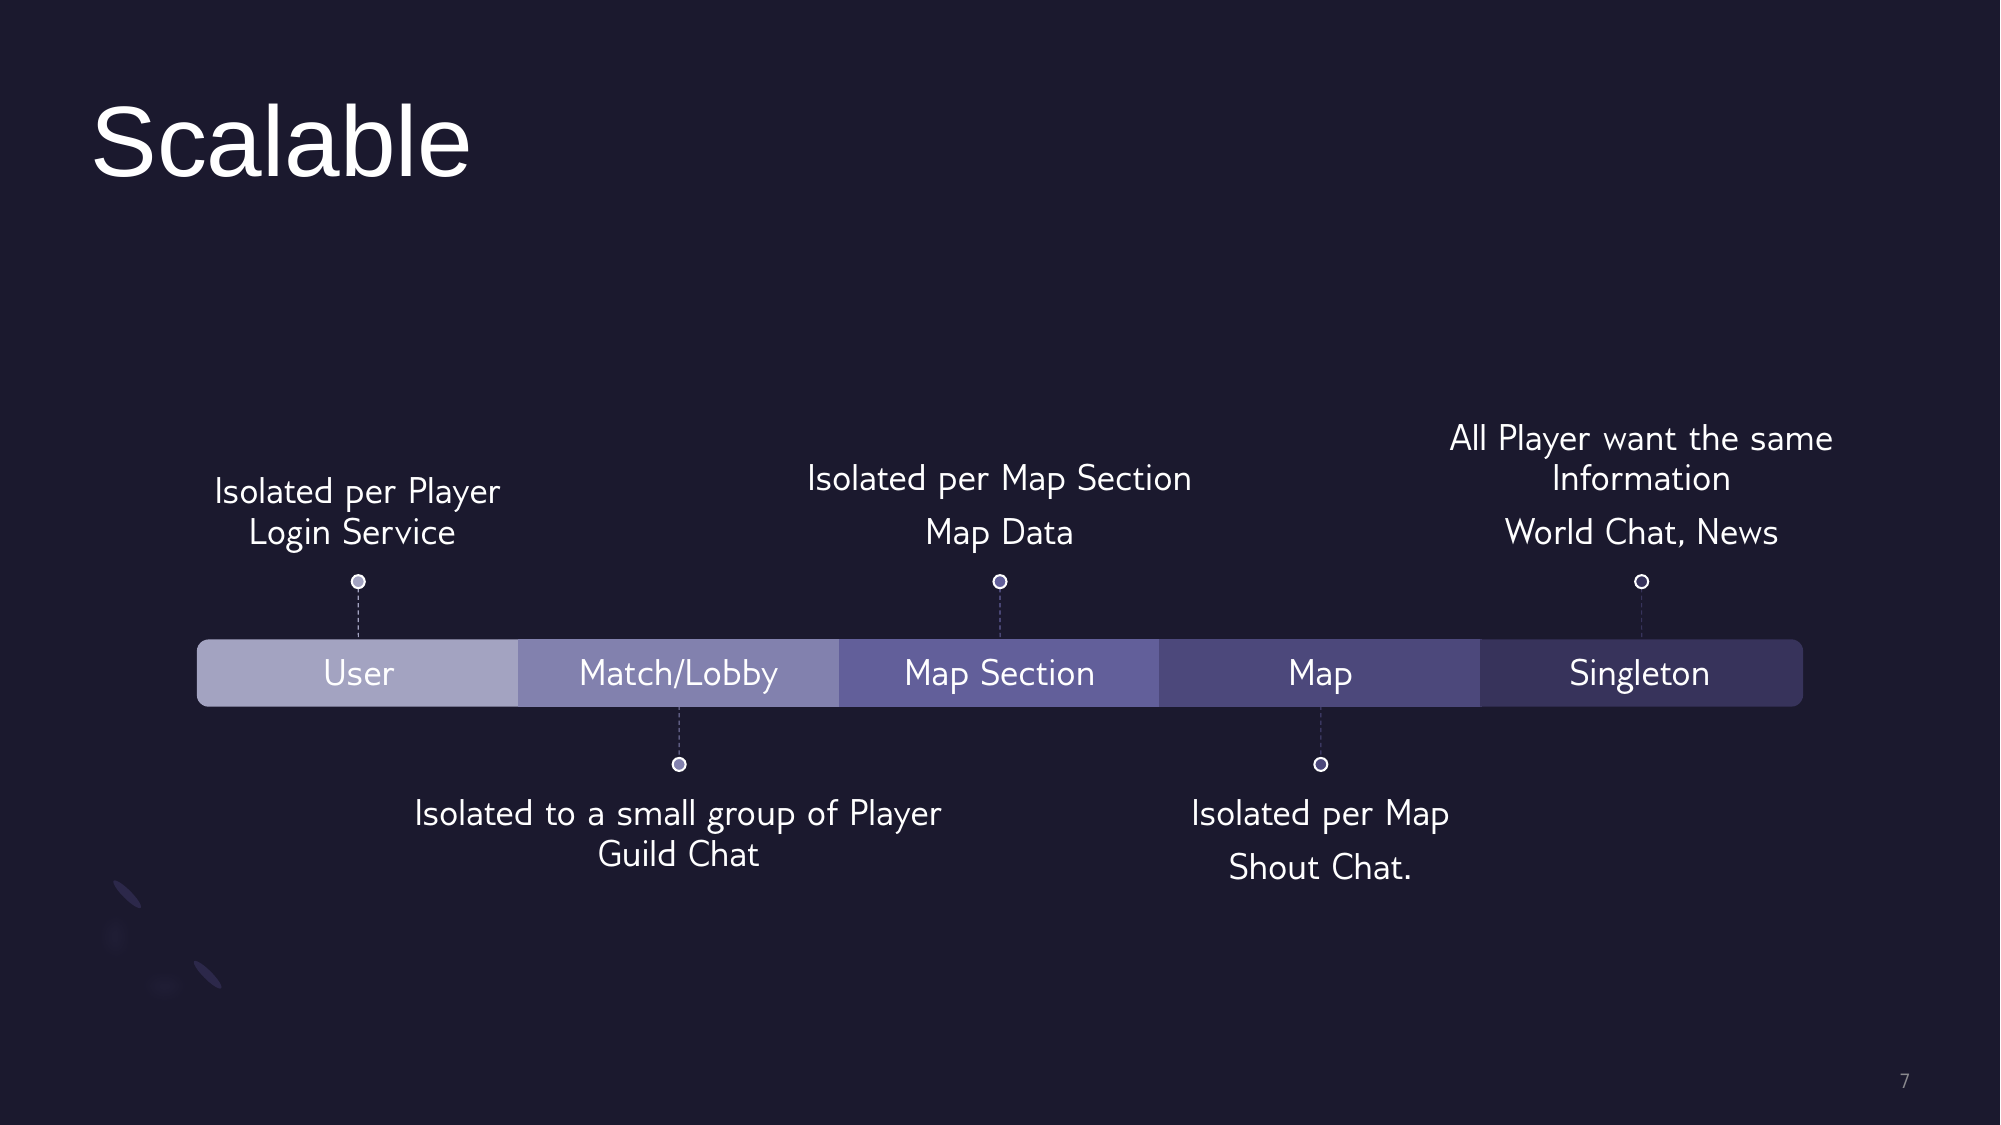

# Scalable
User
Isolated per Player
Login Service
Match/Lobby
Isolated to a small group of Player
Guild Chat
Map Section
Isolated per Map Section
Map Data
Map
Isolated per Map
Shout Chat.
Singleton
All Player want the same Information
World Chat, News
7